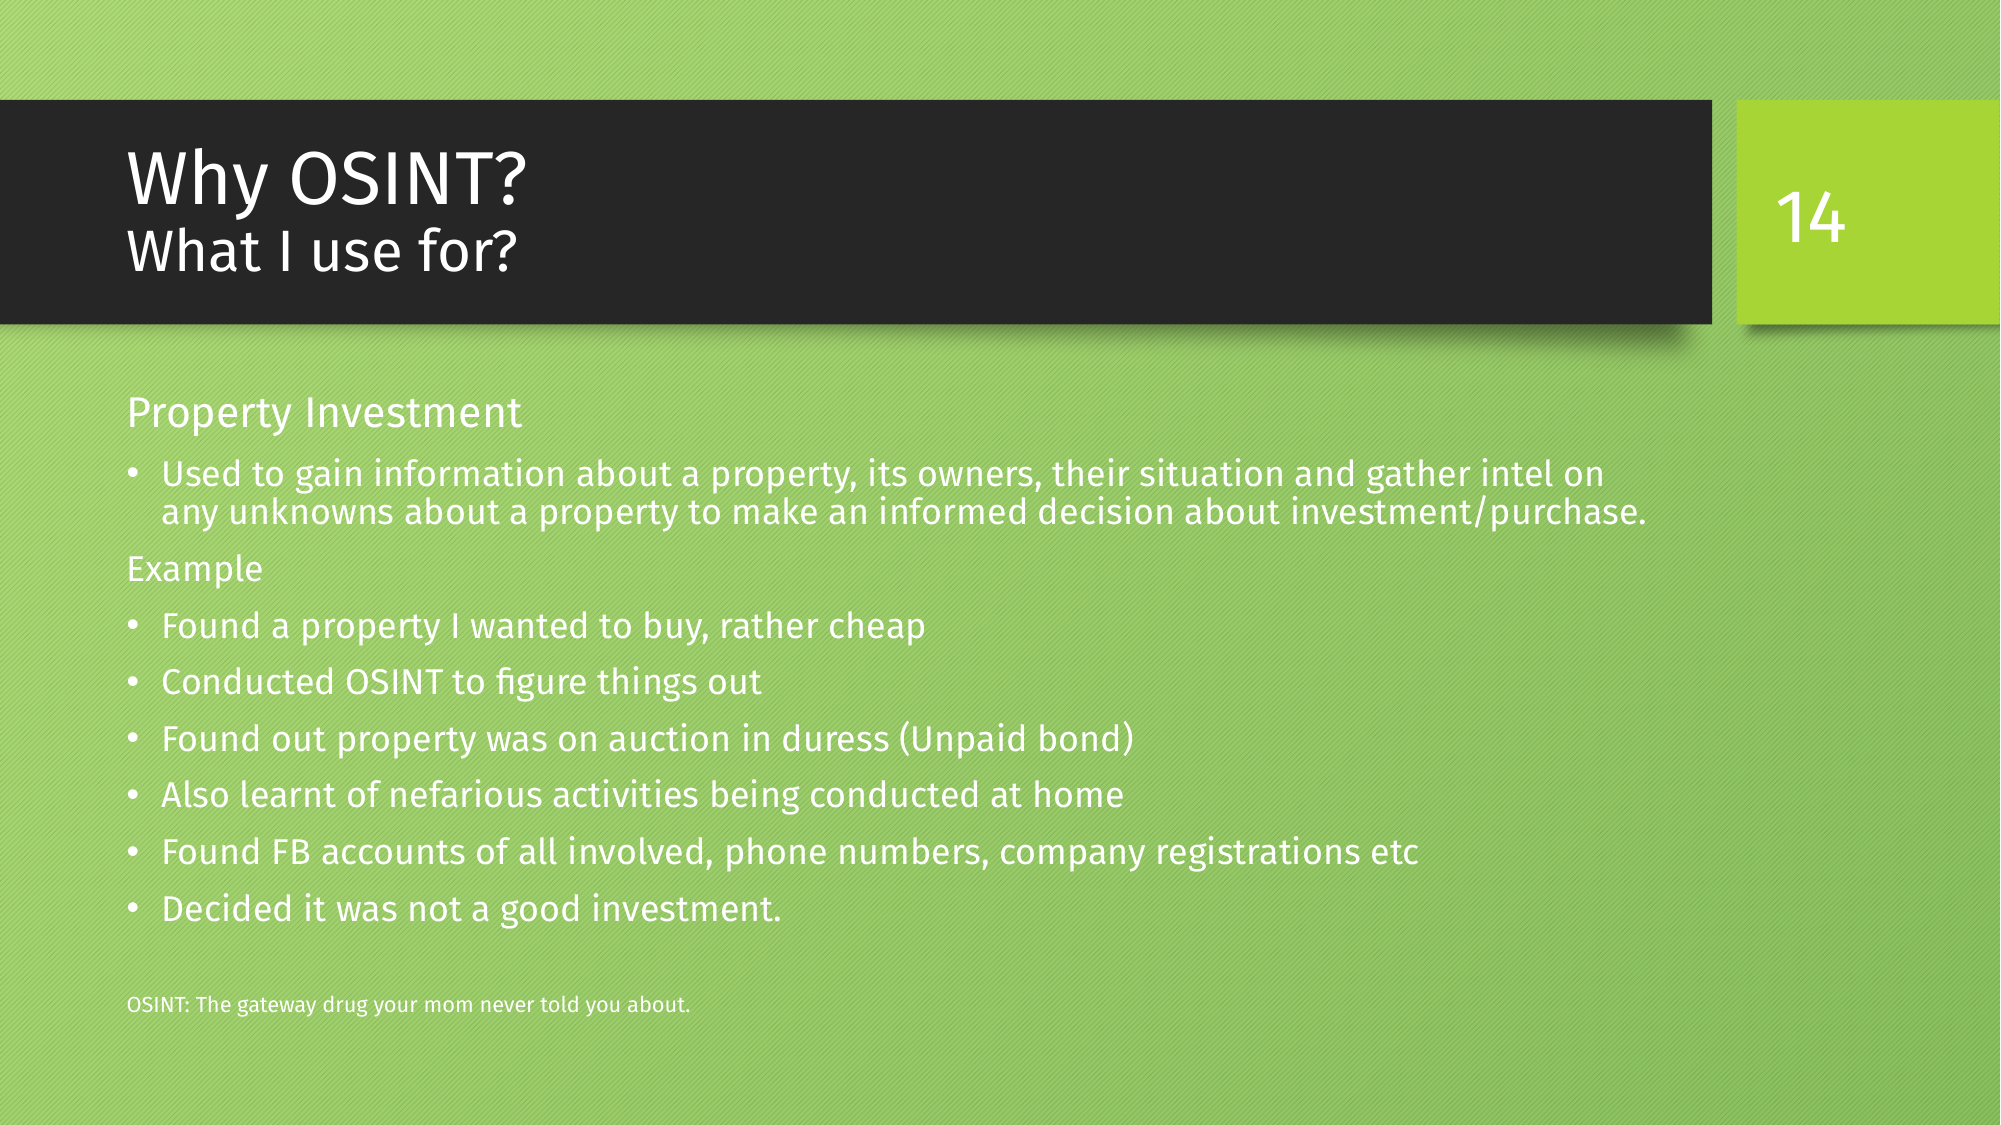

14
# Why OSINT? What I use for?
Property Investment
Used to gain information about a property, its owners, their situation and gather intel on any unknowns about a property to make an informed decision about investment/purchase.
Example
Found a property I wanted to buy, rather cheap
Conducted OSINT to figure things out
Found out property was on auction in duress (Unpaid bond)
Also learnt of nefarious activities being conducted at home
Found FB accounts of all involved, phone numbers, company registrations etc
Decided it was not a good investment.
OSINT: The gateway drug your mom never told you about.